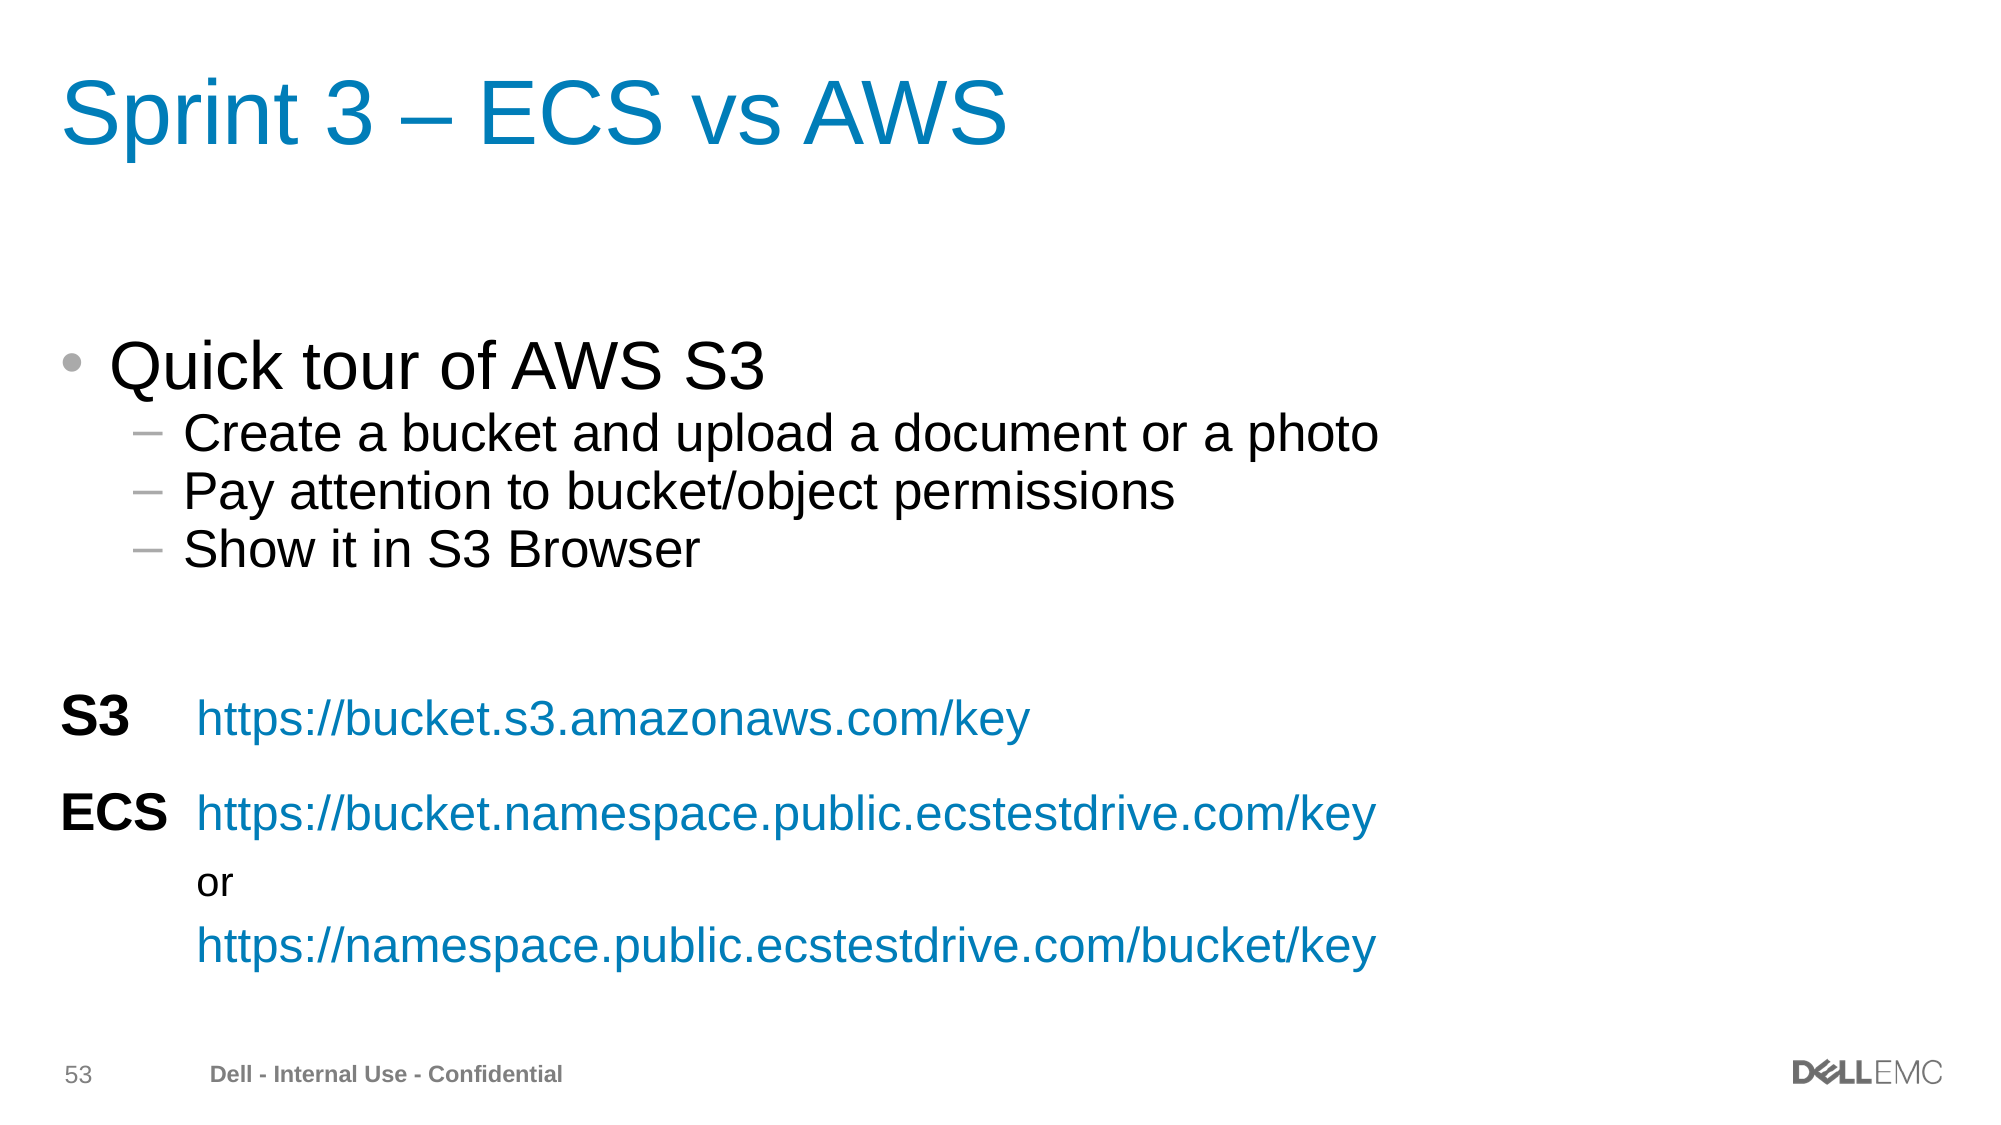

# Sprint 3 – ECS vs AWS
Quick tour of AWS S3
Create a bucket and upload a document or a photo
Pay attention to bucket/object permissions
Show it in S3 Browser

S3 			https://bucket.s3.amazonaws.com/key
ECS			https://bucket.namespace.public.ecstestdrive.com/key
			or
			https://namespace.public.ecstestdrive.com/bucket/key